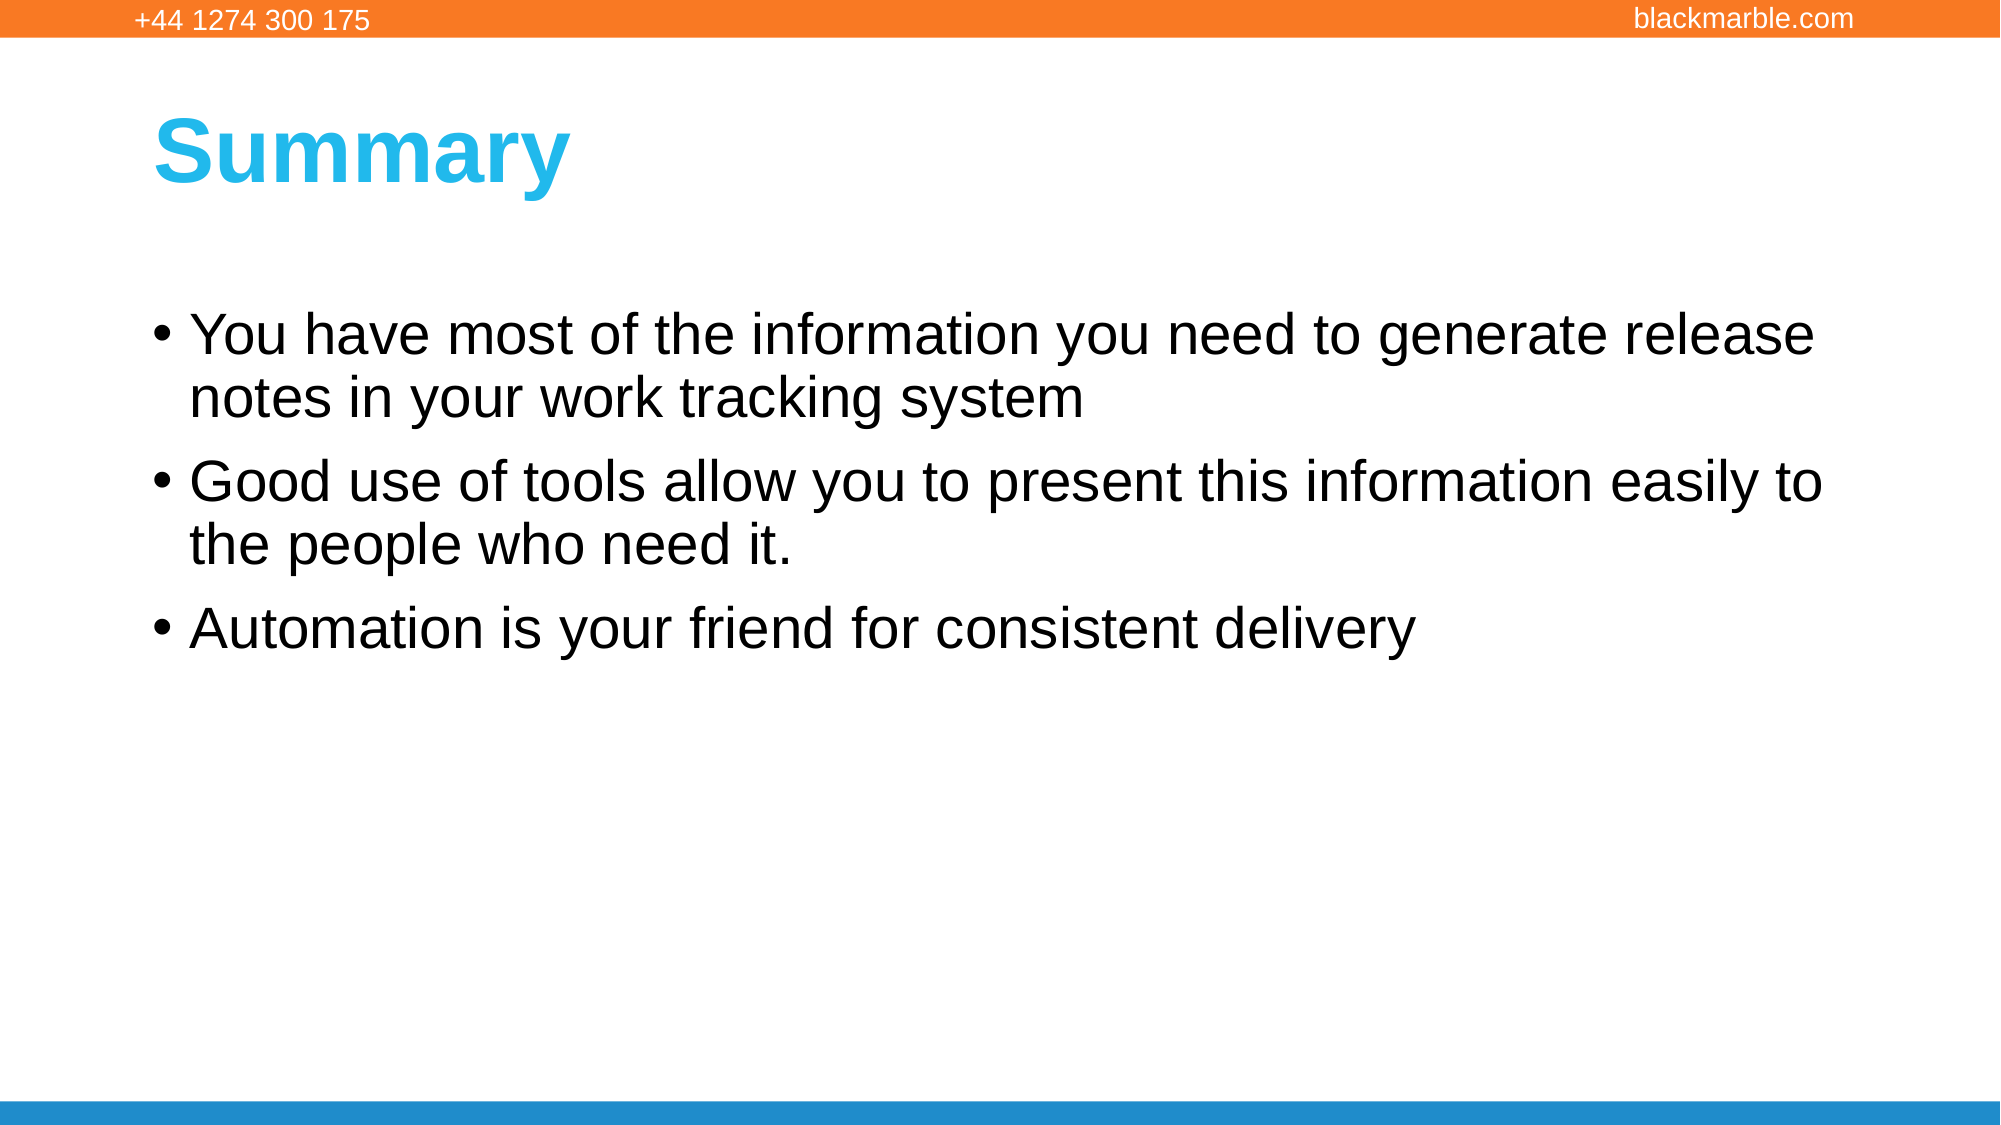

# Summary
You have most of the information you need to generate release notes in your work tracking system
Good use of tools allow you to present this information easily to the people who need it.
Automation is your friend for consistent delivery